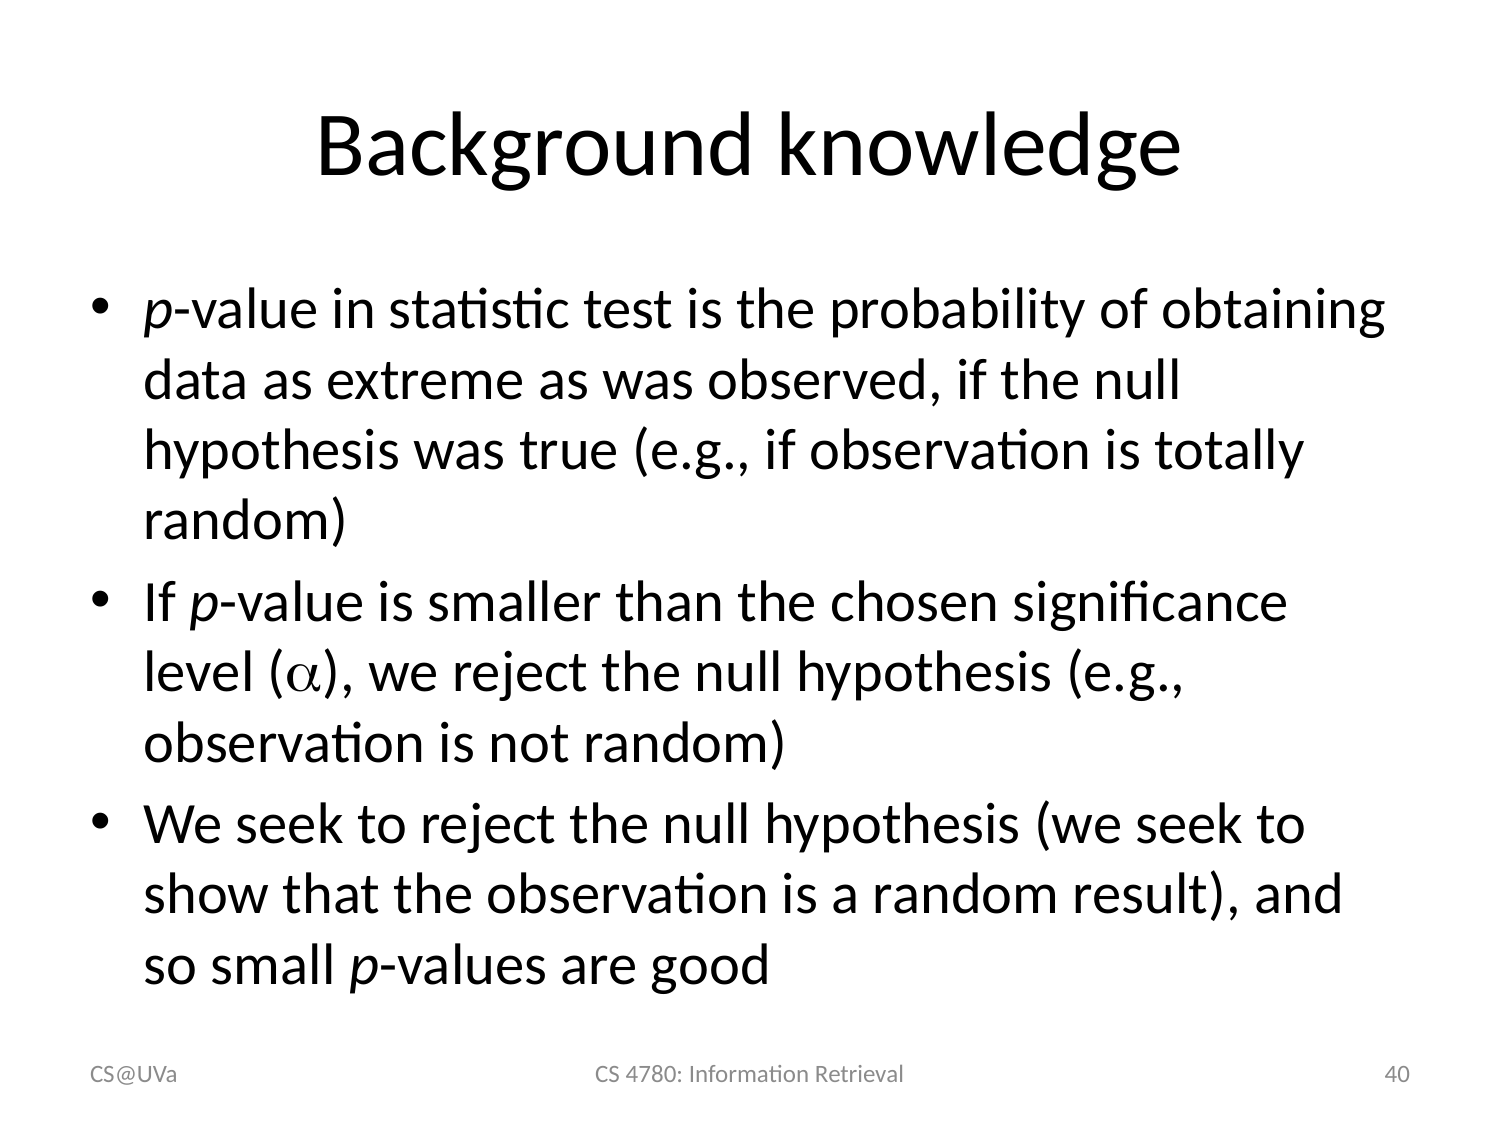

# Background knowledge
p-value in statistic test is the probability of obtaining data as extreme as was observed, if the null hypothesis was true (e.g., if observation is totally random)
If p-value is smaller than the chosen significance level (α), we reject the null hypothesis (e.g., observation is not random)
We seek to reject the null hypothesis (we seek to show that the observation is a random result), and so small p-values are good
CS@UVa
CS 4780: Information Retrieval
40
40